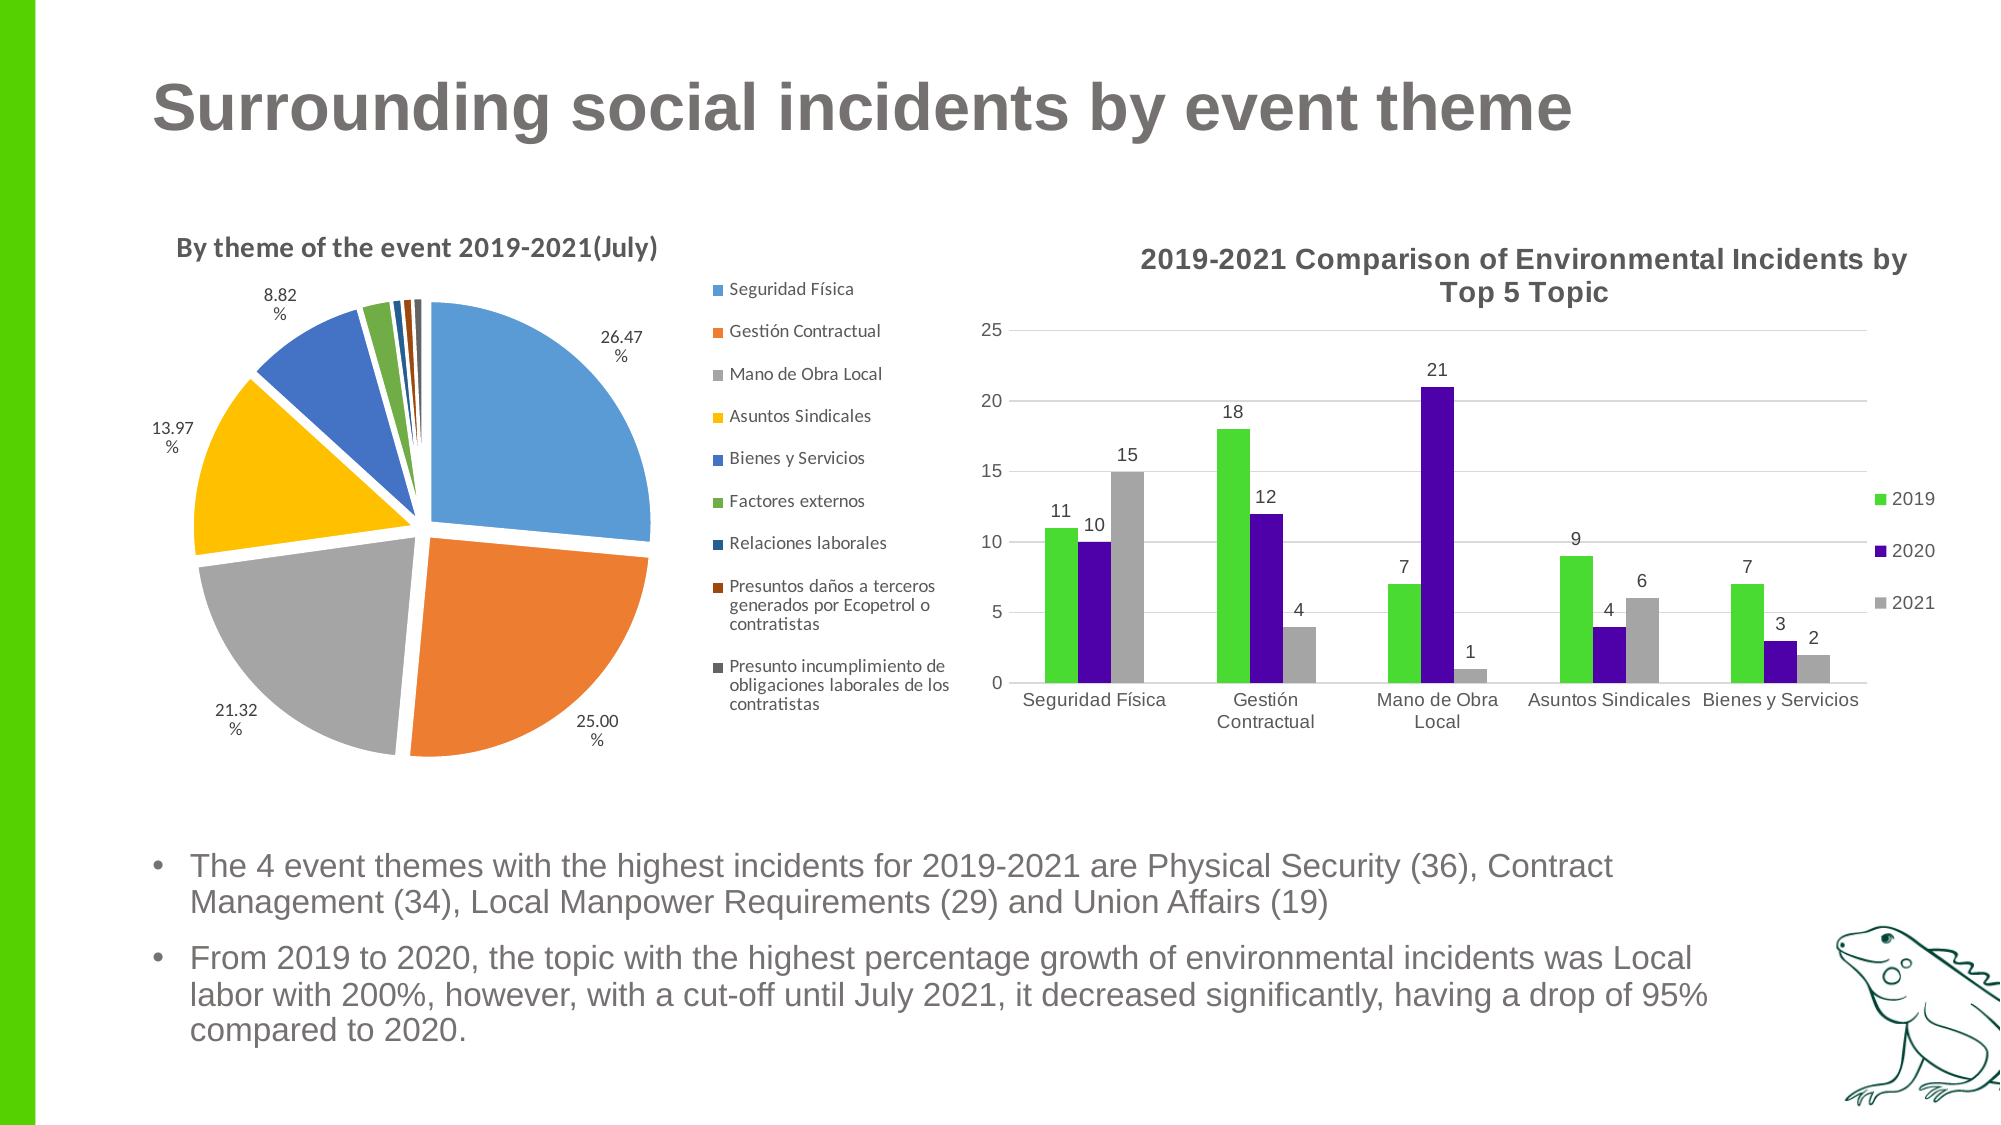

# Surrounding social incidents by event theme

### Chart: 2019-2021 Comparison of Environmental Incidents by Top 5 Topic

| Category | 2019 | 2020 | 2021 |
|---|---|---|---|
| Seguridad Física | 11.0 | 10.0 | 15.0 |
| Gestión Contractual | 18.0 | 12.0 | 4.0 |
| Mano de Obra Local | 7.0 | 21.0 | 1.0 |
| Asuntos Sindicales | 9.0 | 4.0 | 6.0 |
| Bienes y Servicios | 7.0 | 3.0 | 2.0 |

### Chart: By theme of the event 2019-2021(July)

| Category | Total |
|---|---|
| Seguridad Física | 0.2647058823529412 |
| Gestión Contractual | 0.25 |
| Mano de Obra Local | 0.21323529411764705 |
| Asuntos Sindicales | 0.13970588235294118 |
| Bienes y Servicios | 0.08823529411764706 |
| Factores externos | 0.022058823529411766 |
| Relaciones laborales | 0.007352941176470588 |
| Presuntos daños a terceros generados por Ecopetrol o contratistas | 0.007352941176470588 |
| Presunto incumplimiento de obligaciones laborales de los contratistas | 0.007352941176470588 |
The 4 event themes with the highest incidents for 2019-2021 are Physical Security (36), Contract Management (34), Local Manpower Requirements (29) and Union Affairs (19)
From 2019 to 2020, the topic with the highest percentage growth of environmental incidents was Local labor with 200%, however, with a cut-off until July 2021, it decreased significantly, having a drop of 95% compared to 2020.